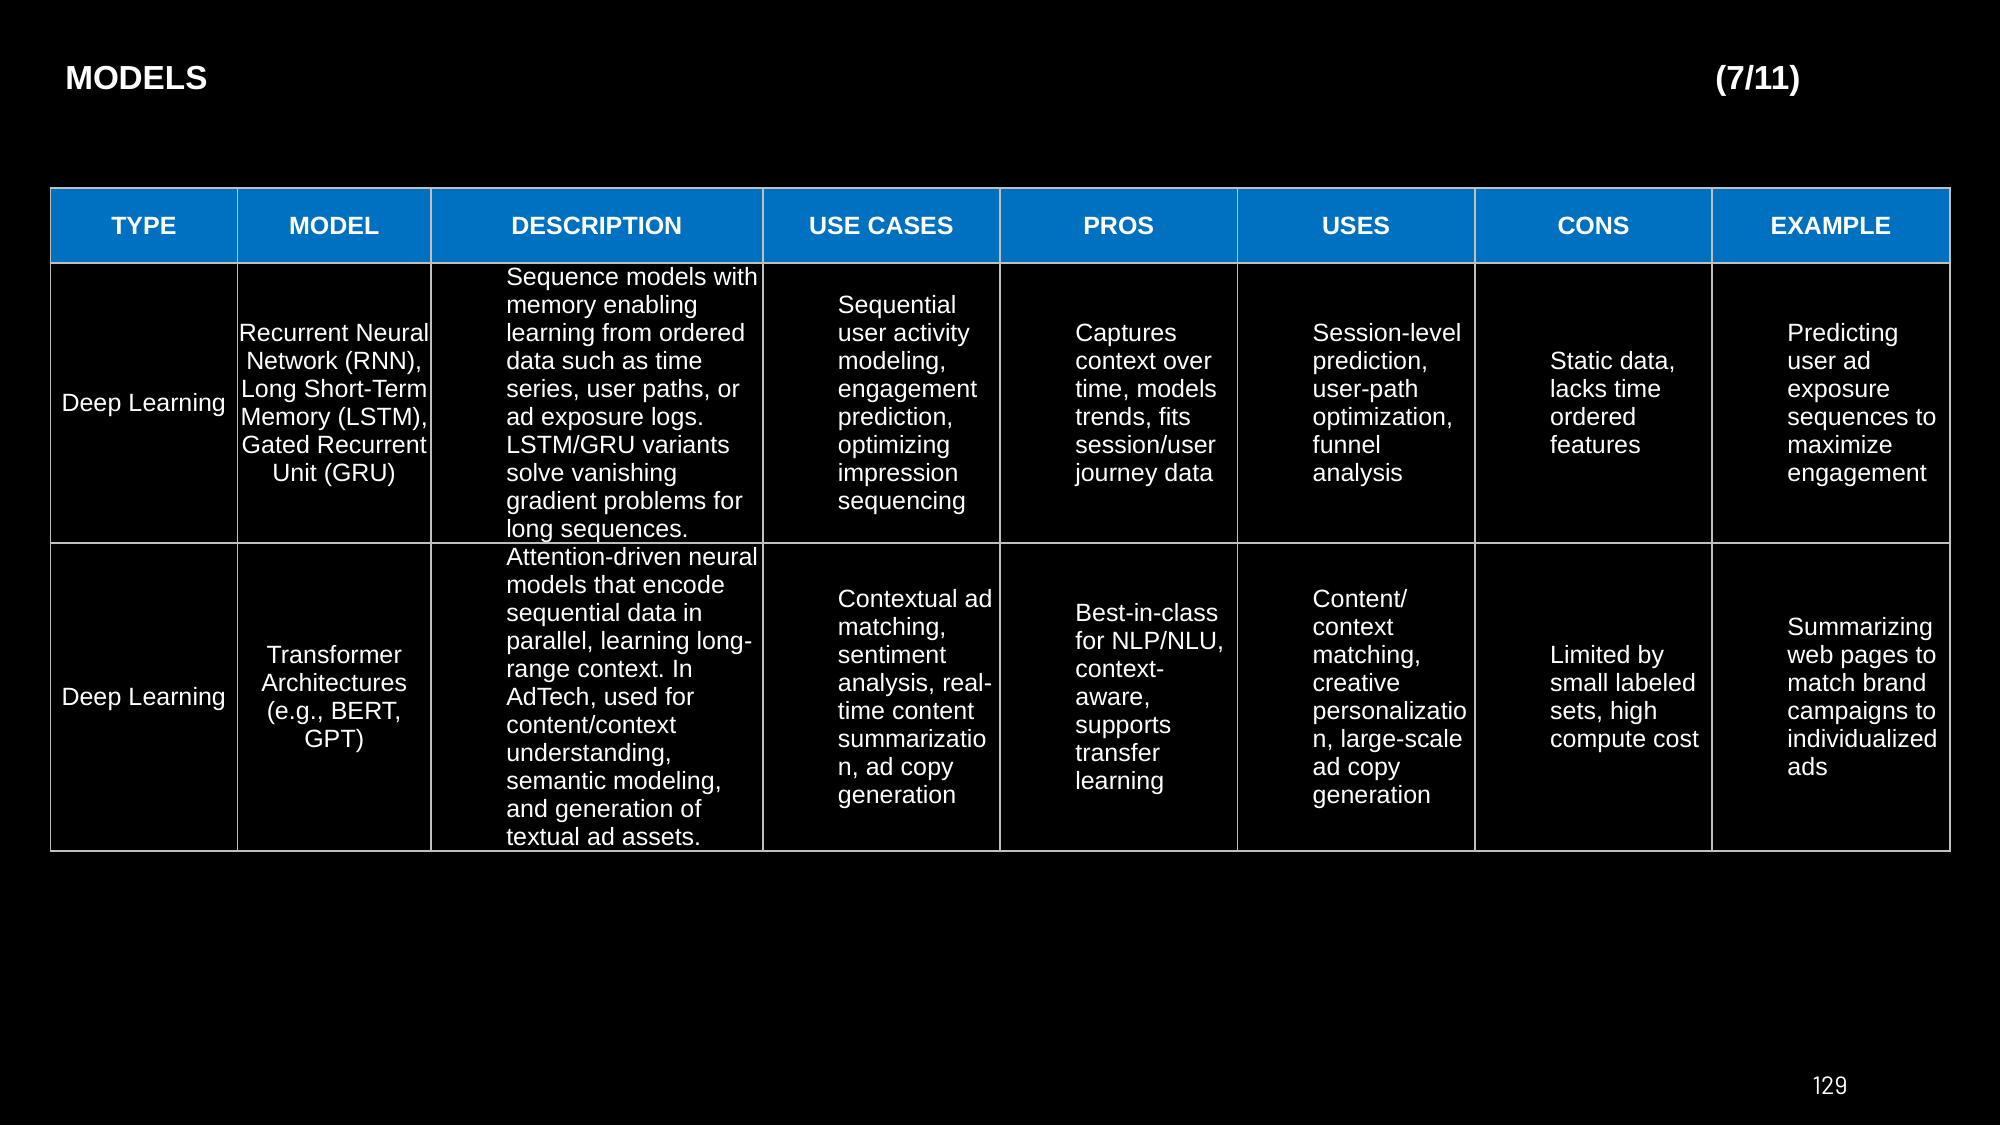

MODELS											(7/11)
| TYPE | MODEL | DESCRIPTION | USE CASES | PROS | USES | CONS | EXAMPLE |
| --- | --- | --- | --- | --- | --- | --- | --- |
| Deep Learning | Recurrent Neural Network (RNN), Long Short-Term Memory (LSTM), Gated Recurrent Unit (GRU) | Sequence models with memory enabling learning from ordered data such as time series, user paths, or ad exposure logs. LSTM/GRU variants solve vanishing gradient problems for long sequences. | Sequential user activity modeling, engagement prediction, optimizing impression sequencing | Captures context over time, models trends, fits session/user journey data | Session-level prediction, user-path optimization, funnel analysis | Static data, lacks time ordered features | Predicting user ad exposure sequences to maximize engagement |
| Deep Learning | Transformer Architectures (e.g., BERT, GPT) | Attention-driven neural models that encode sequential data in parallel, learning long-range context. In AdTech, used for content/context understanding, semantic modeling, and generation of textual ad assets. | Contextual ad matching, sentiment analysis, real-time content summarization, ad copy generation | Best-in-class for NLP/NLU, context-aware, supports transfer learning | Content/context matching, creative personalization, large-scale ad copy generation | Limited by small labeled sets, high compute cost | Summarizing web pages to match brand campaigns to individualized ads |
129